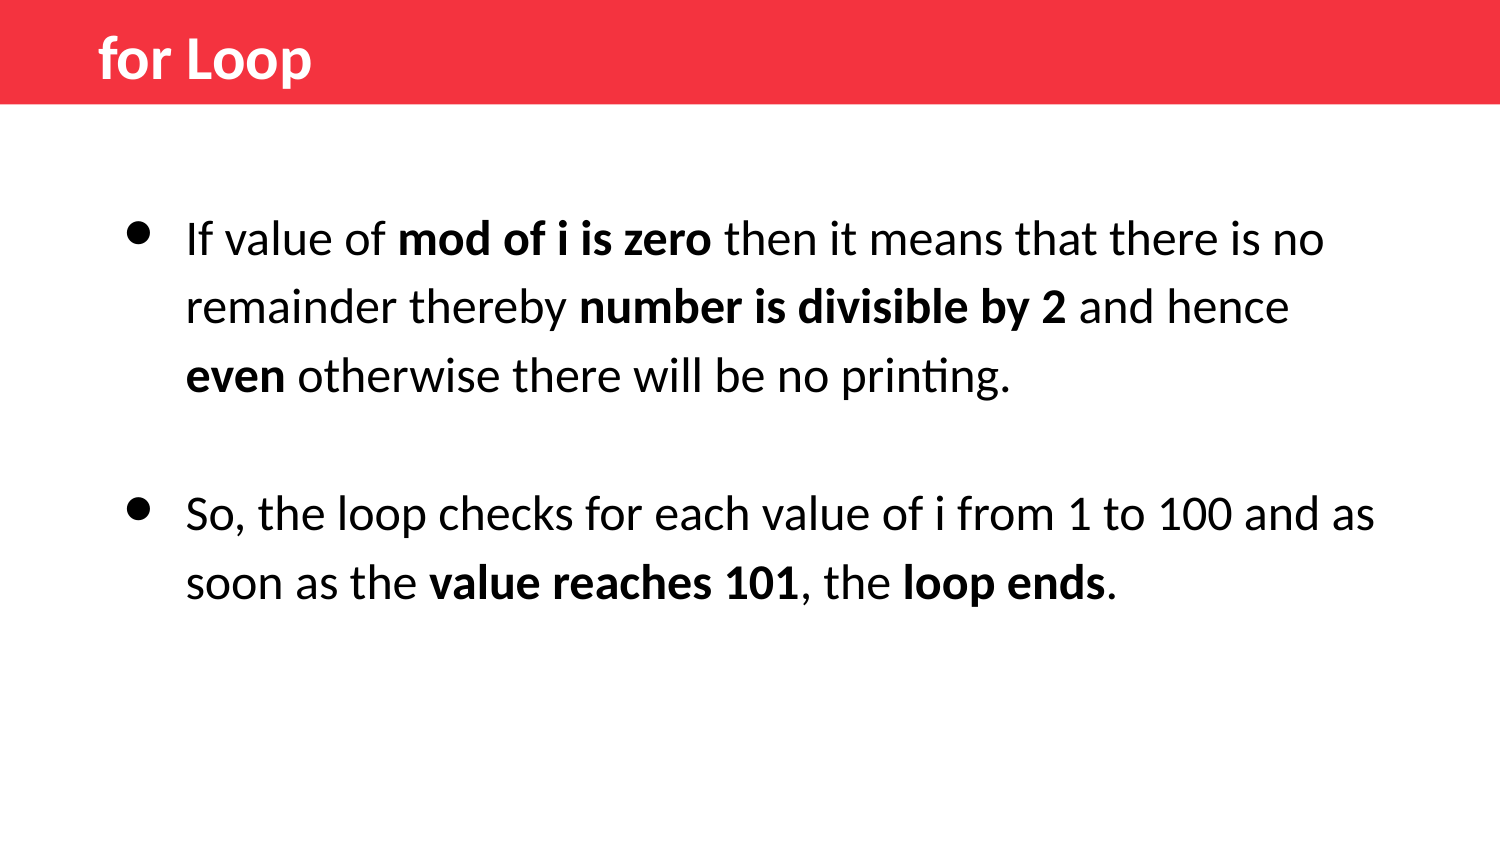

for Loop

If value of mod of i is zero then it means that there is no remainder thereby number is divisible by 2 and hence even otherwise there will be no printing.

So, the loop checks for each value of i from 1 to 100 and as soon as the value reaches 101, the loop ends.